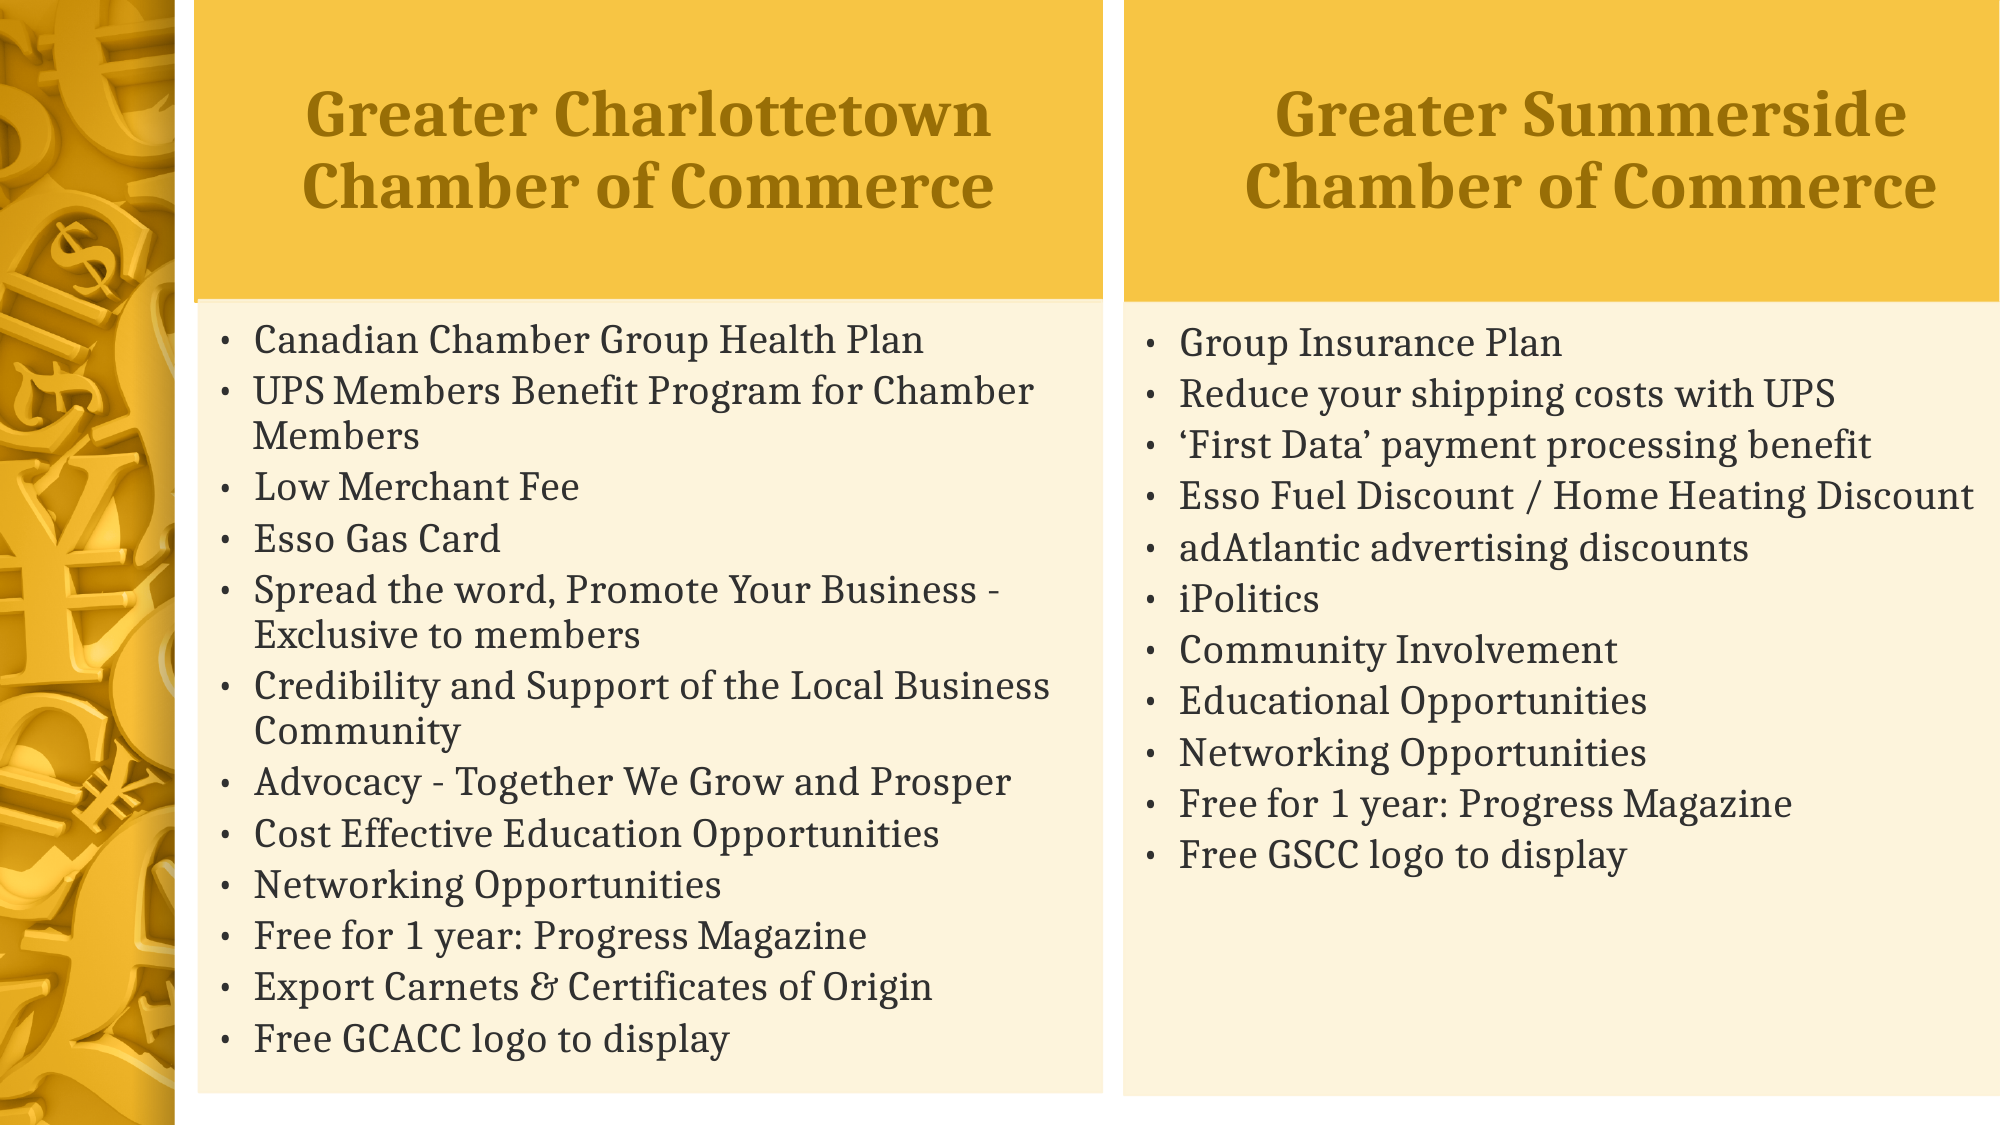

Greater Charlottetown Chamber of Commerce

Greater Summerside Chamber of Commerce

Canadian Chamber Group Health Plan
UPS Members Benefit Program for Chamber Members
Low Merchant Fee
Esso Gas Card
Spread the word, Promote Your Business - Exclusive to members
Credibility and Support of the Local Business Community
Advocacy - Together We Grow and Prosper
Cost Effective Education Opportunities
Networking Opportunities
Free for 1 year: Progress Magazine
Export Carnets & Certificates of Origin
Free GCACC logo to display

Group Insurance Plan
Reduce your shipping costs with UPS
‘First Data’ payment processing benefit
Esso Fuel Discount / Home Heating Discount
adAtlantic advertising discounts
iPolitics
Community Involvement
Educational Opportunities
Networking Opportunities
Free for 1 year: Progress Magazine
Free GSCC logo to display